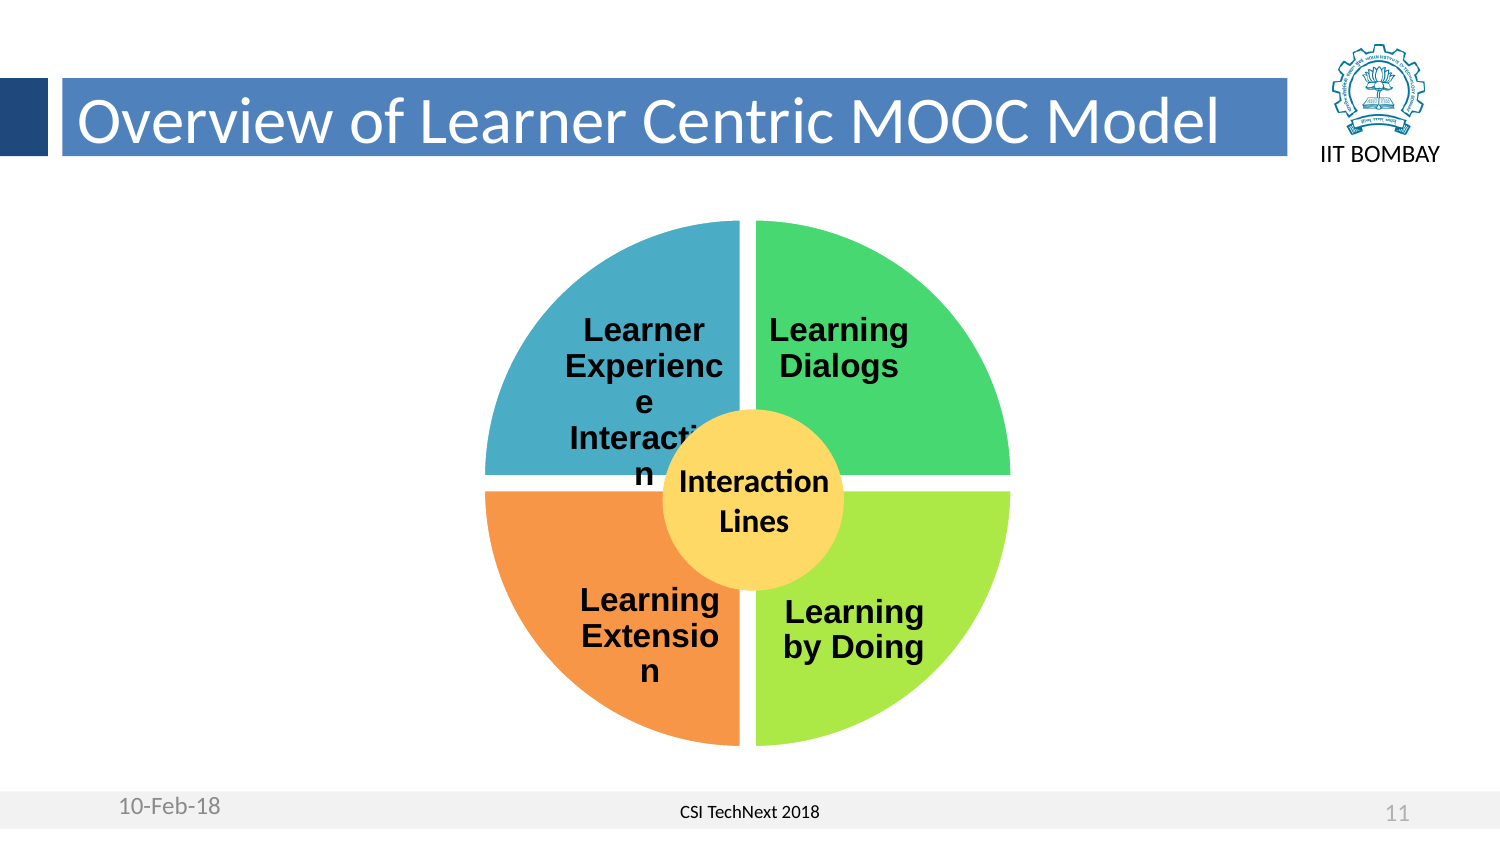

Overview of Learner Centric MOOC Model

Learner Experience Interaction
Learning Dialogs

Learning by Doing

Learning Extension

Interaction
Lines
10-Feb-18
11